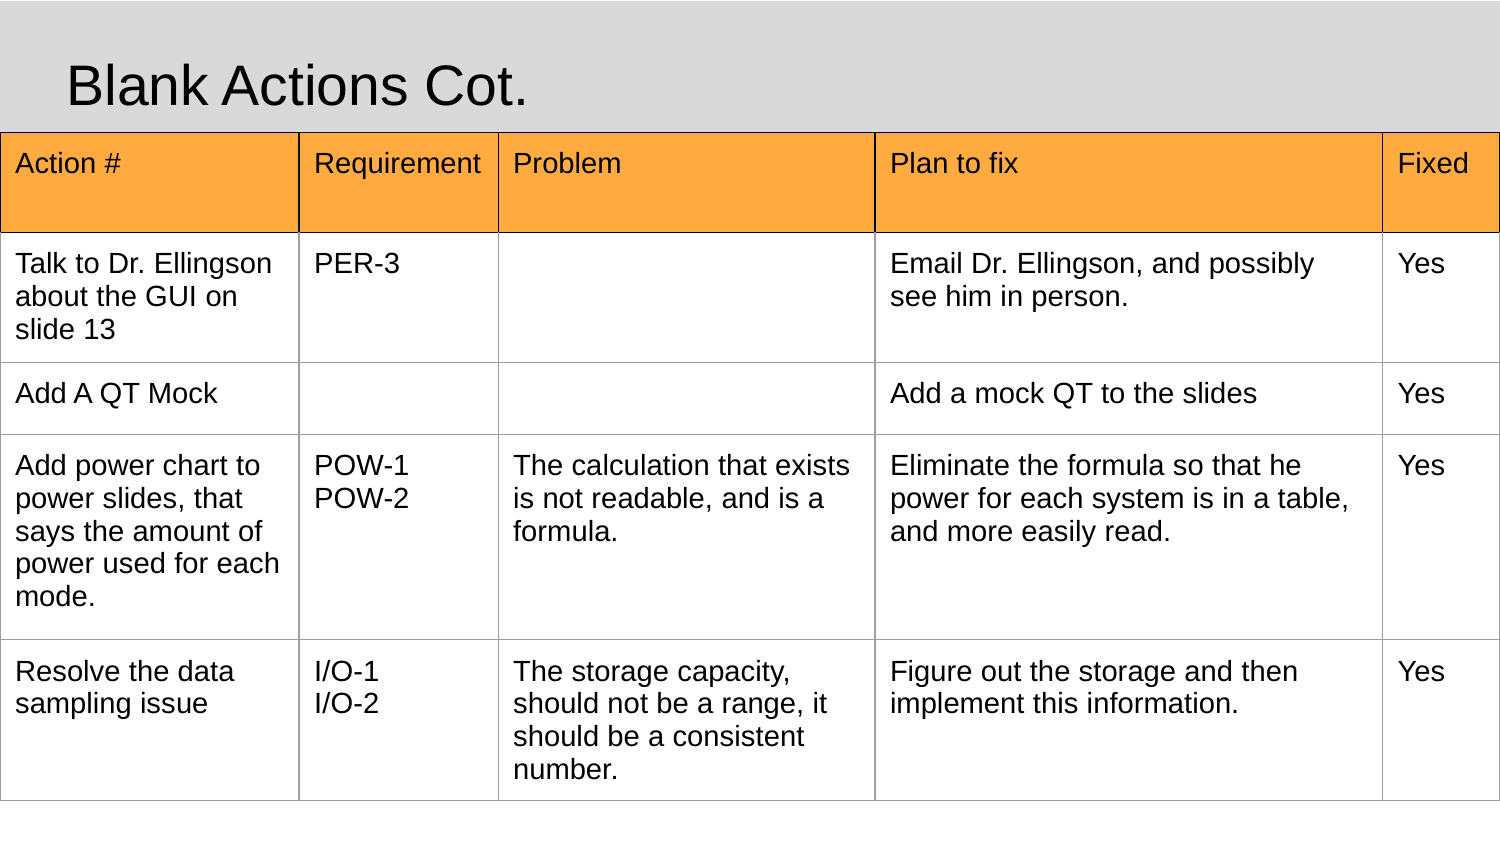

# Blank Actions Cot.
| Action # | Requirement | Problem | Plan to fix | Fixed |
| --- | --- | --- | --- | --- |
| Talk to Dr. Ellingson about the GUI on slide 13 | PER-3 |  | Email Dr. Ellingson, and possibly see him in person. | Yes |
| Add A QT Mock |  |  | Add a mock QT to the slides | Yes |
| Add power chart to power slides, that says the amount of power used for each mode. | POW-1 POW-2 | The calculation that exists is not readable, and is a formula. | Eliminate the formula so that he power for each system is in a table, and more easily read. | Yes |
| Resolve the data sampling issue | I/O-1 I/O-2 | The storage capacity, should not be a range, it should be a consistent number. | Figure out the storage and then implement this information. | Yes |